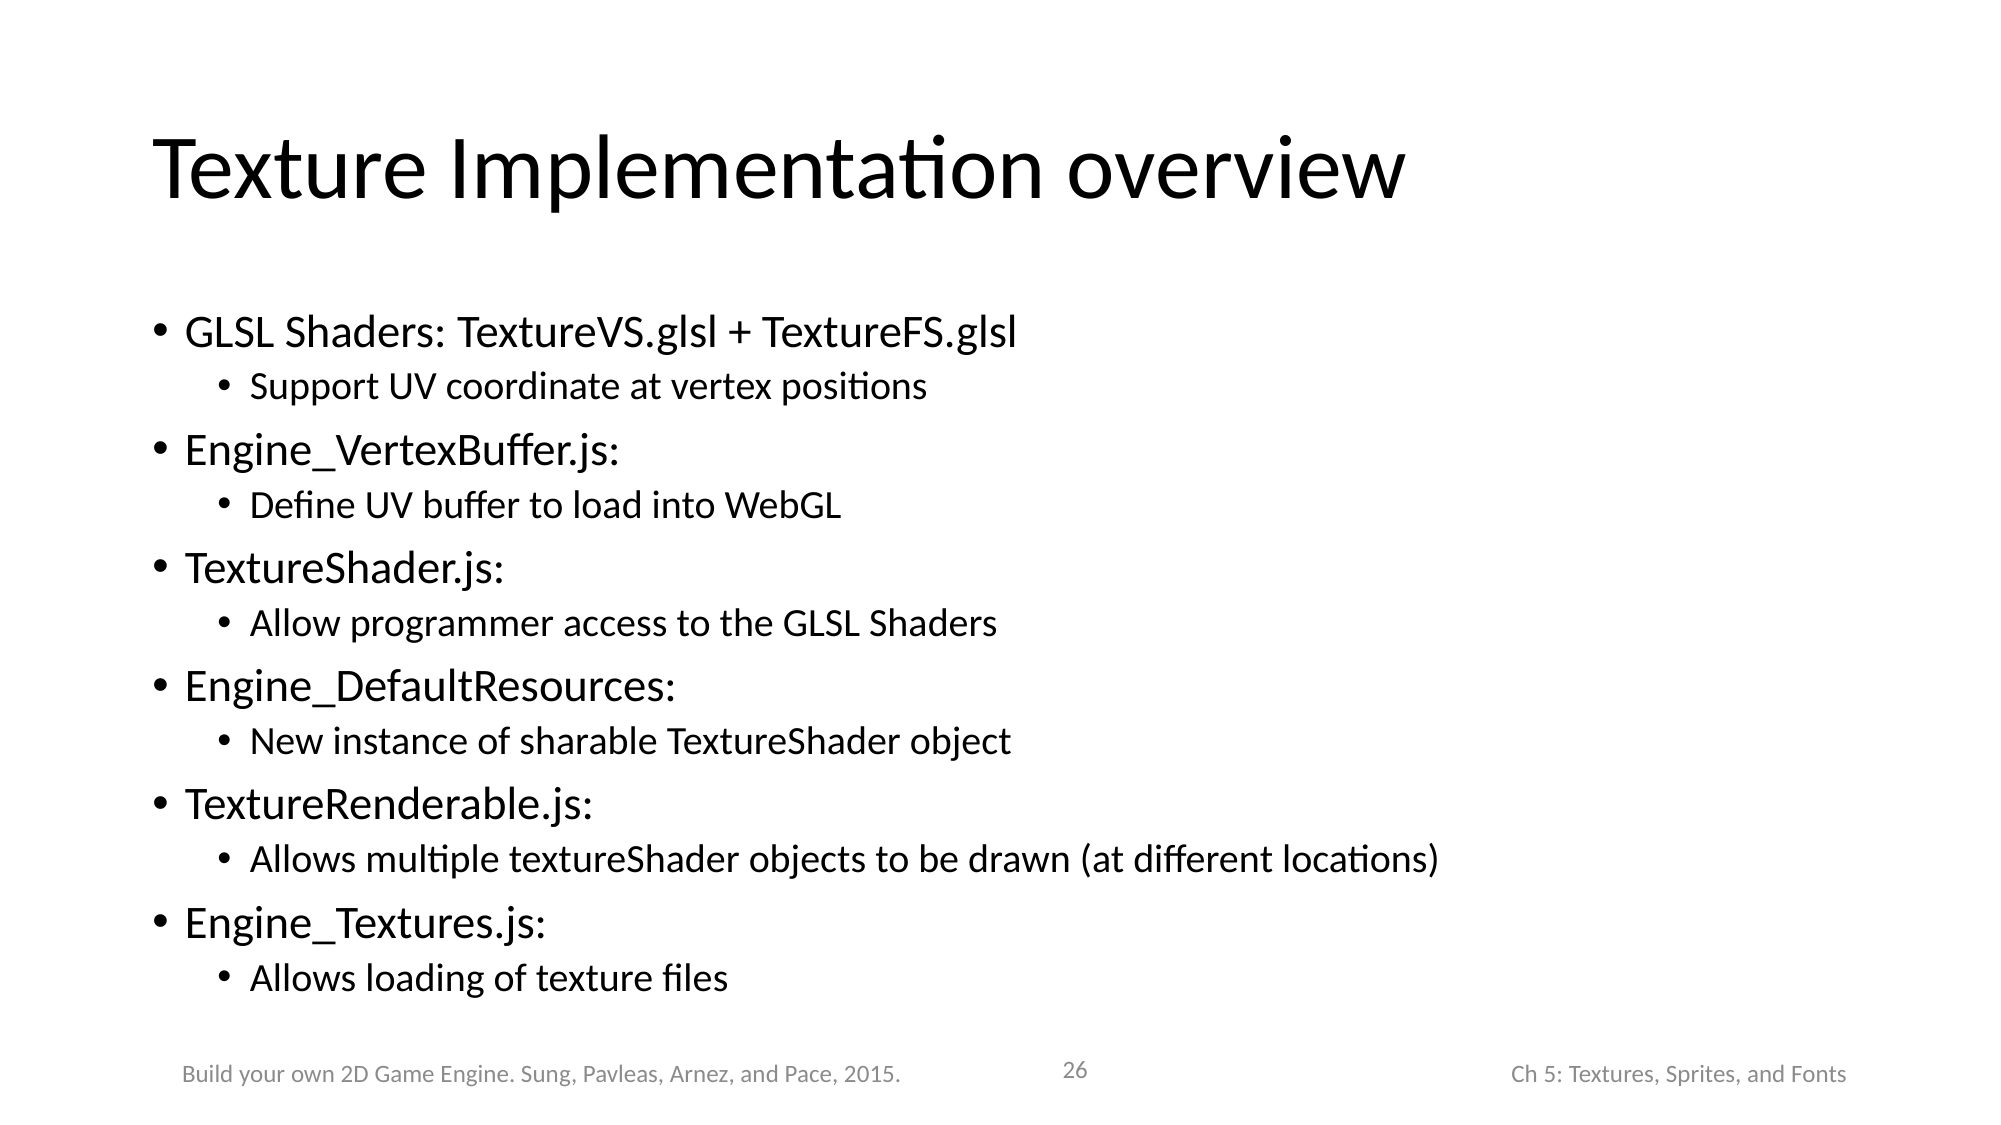

# Texture Implementation overview
GLSL Shaders: TextureVS.glsl + TextureFS.glsl
Support UV coordinate at vertex positions
Engine_VertexBuffer.js:
Define UV buffer to load into WebGL
TextureShader.js:
Allow programmer access to the GLSL Shaders
Engine_DefaultResources:
New instance of sharable TextureShader object
TextureRenderable.js:
Allows multiple textureShader objects to be drawn (at different locations)
Engine_Textures.js:
Allows loading of texture files